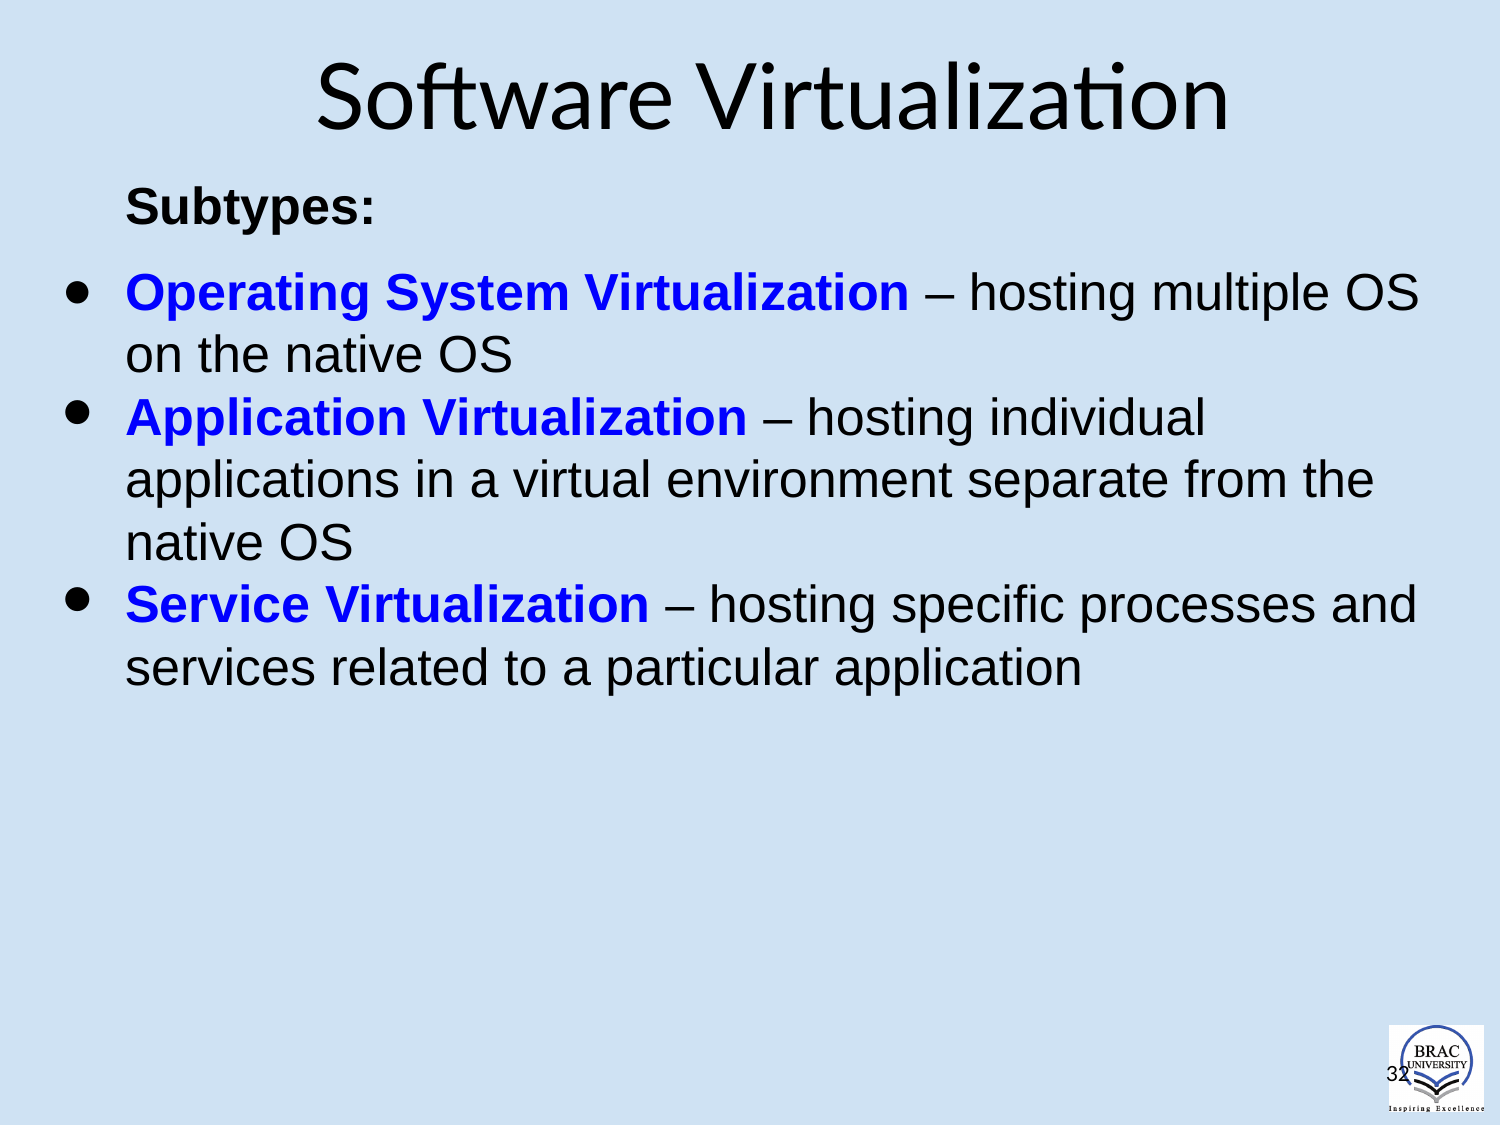

# Software Virtualization
Subtypes:
Operating System Virtualization – hosting multiple OS on the native OS
Application Virtualization – hosting individual applications in a virtual environment separate from the native OS
Service Virtualization – hosting specific processes and services related to a particular application
32